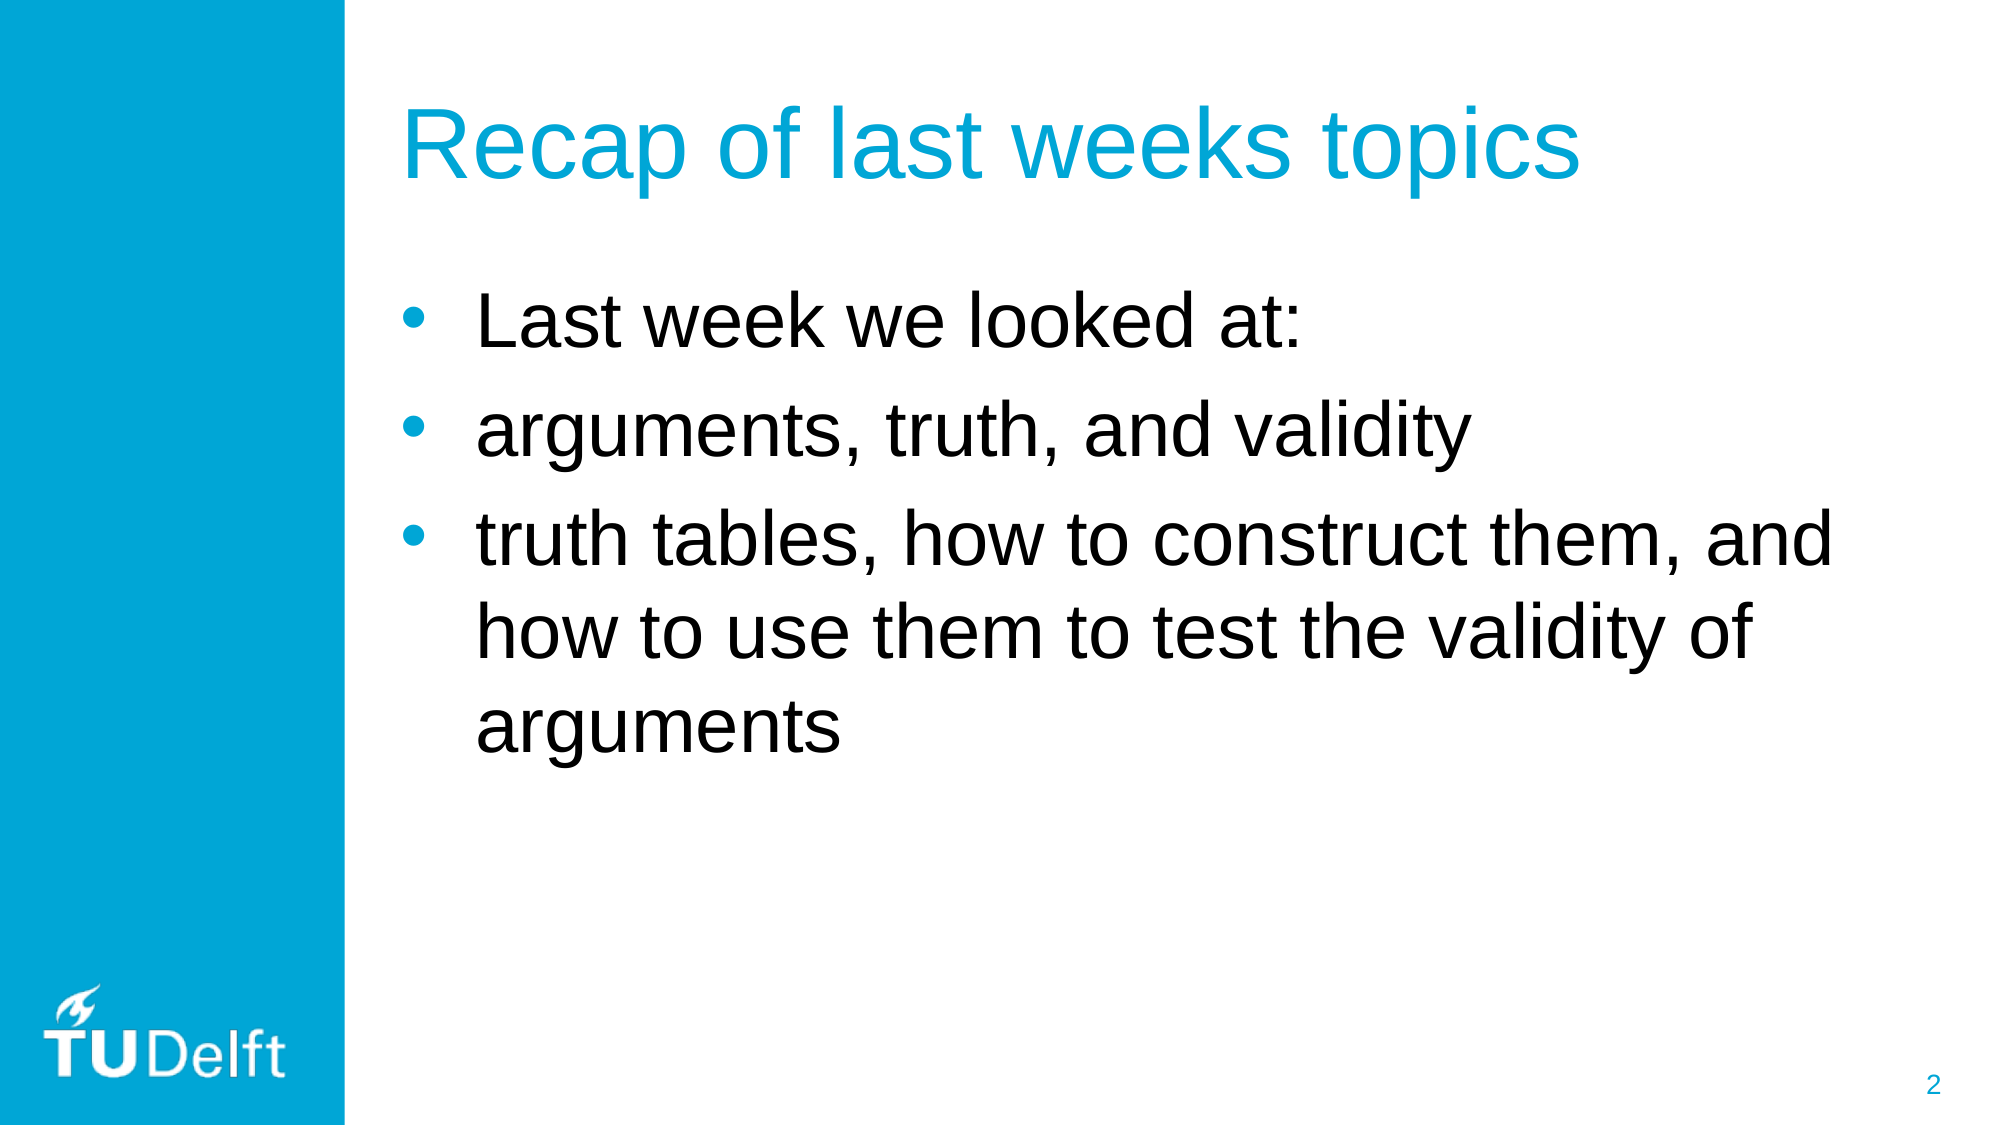

# Recap of last weeks topics
Last week we looked at:
arguments, truth, and validity
truth tables, how to construct them, and how to use them to test the validity of arguments